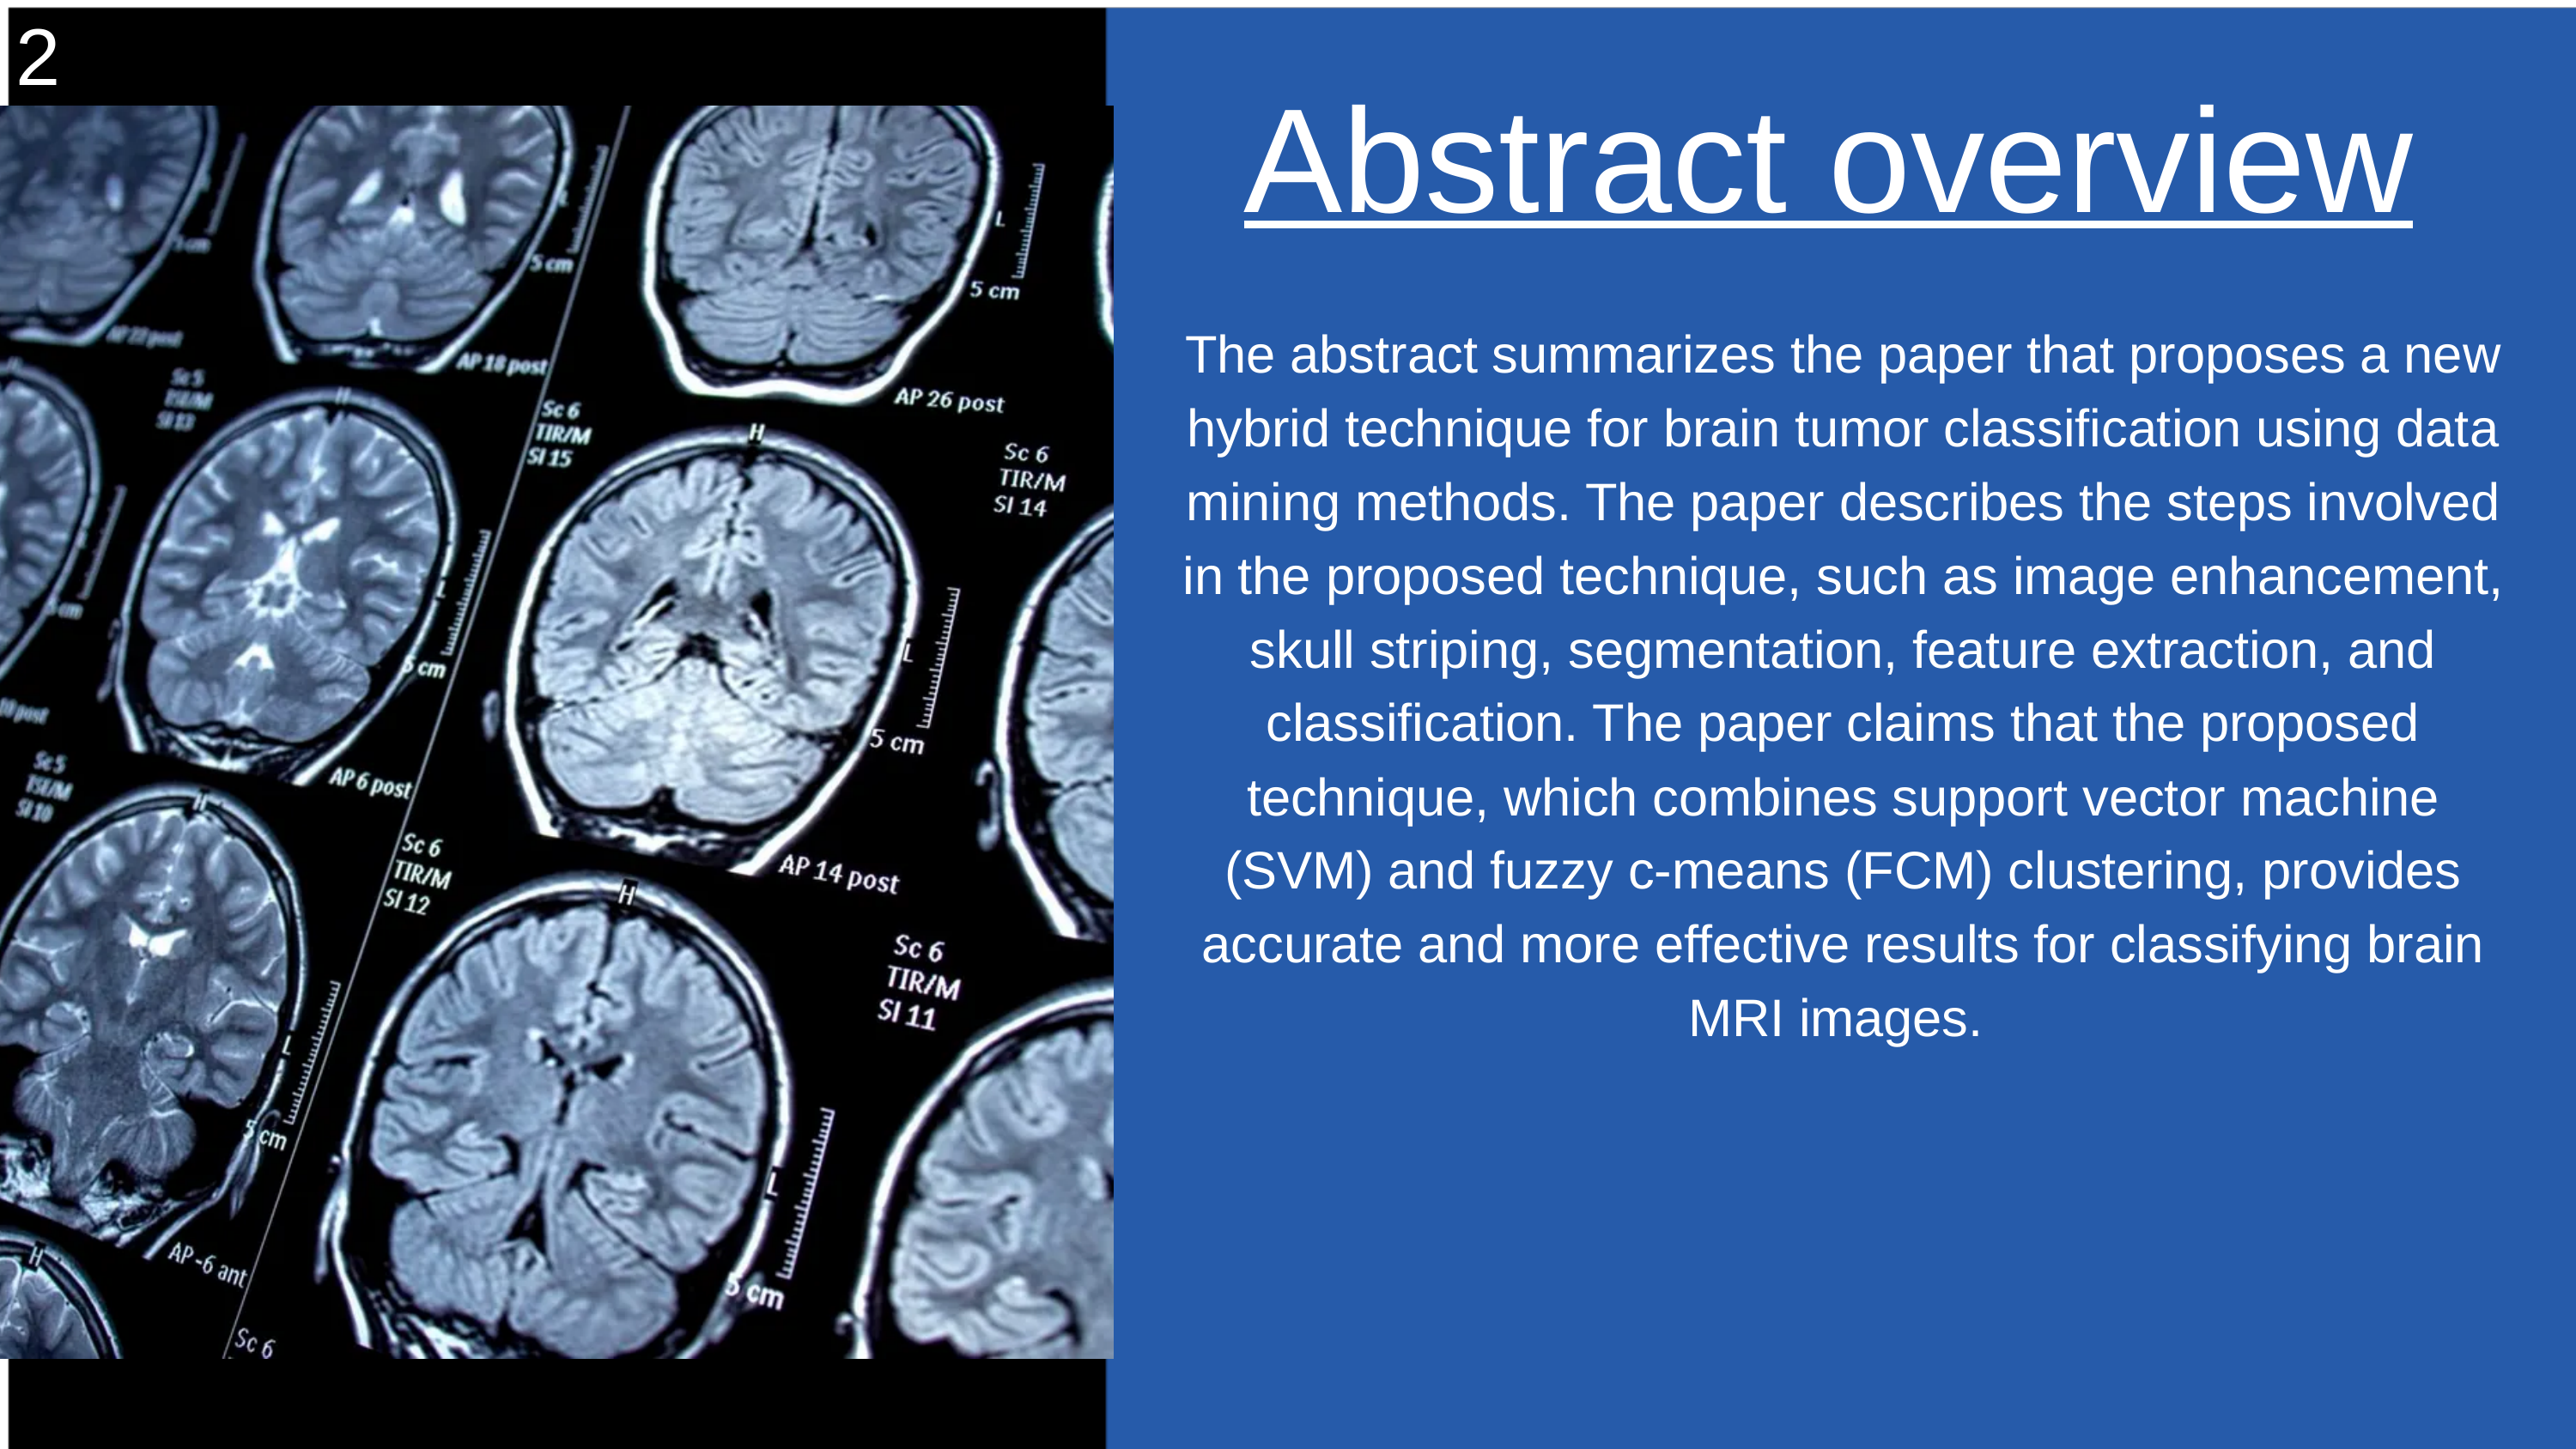

2
Abstract overview

The abstract summarizes the paper that proposes a new hybrid technique for brain tumor classification using data mining methods. The paper describes the steps involved in the proposed technique, such as image enhancement, skull striping, segmentation, feature extraction, and classification. The paper claims that the proposed technique, which combines support vector machine (SVM) and fuzzy c-means (FCM) clustering, provides accurate and more effective results for classifying brain MRI images.